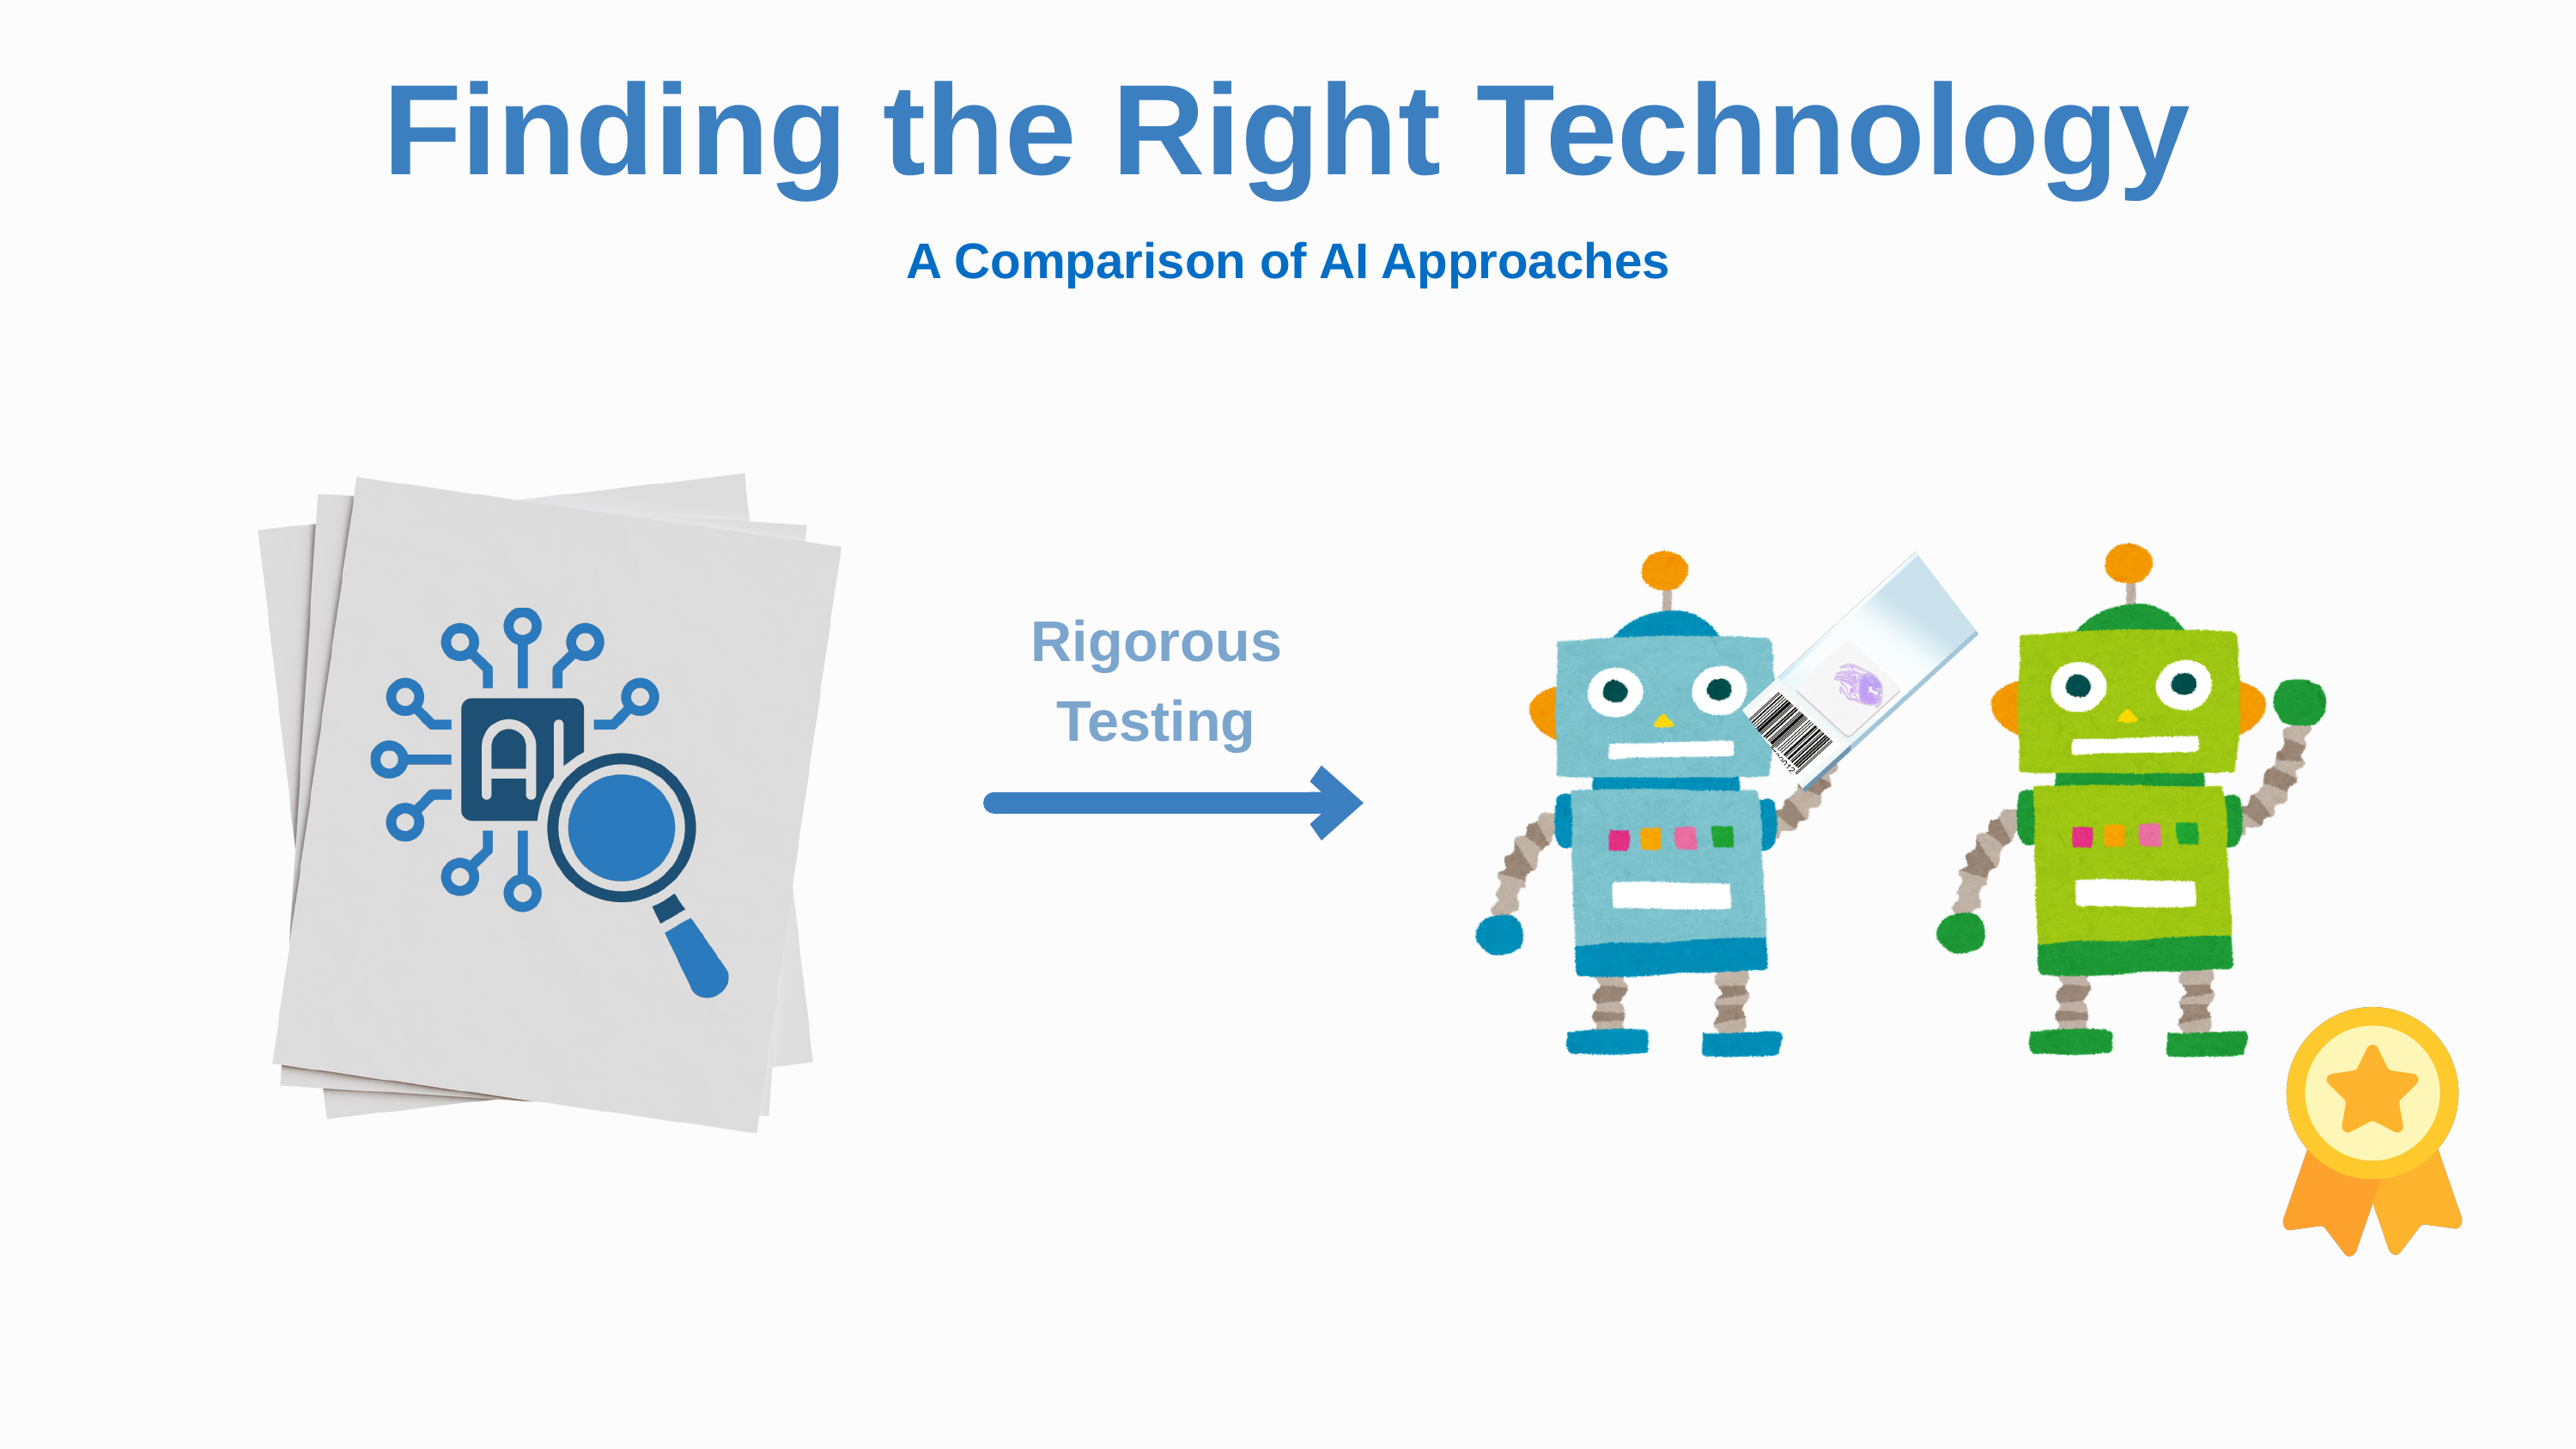

Finding the Right Technology
A Comparison of AI Approaches

Rigorous Testing